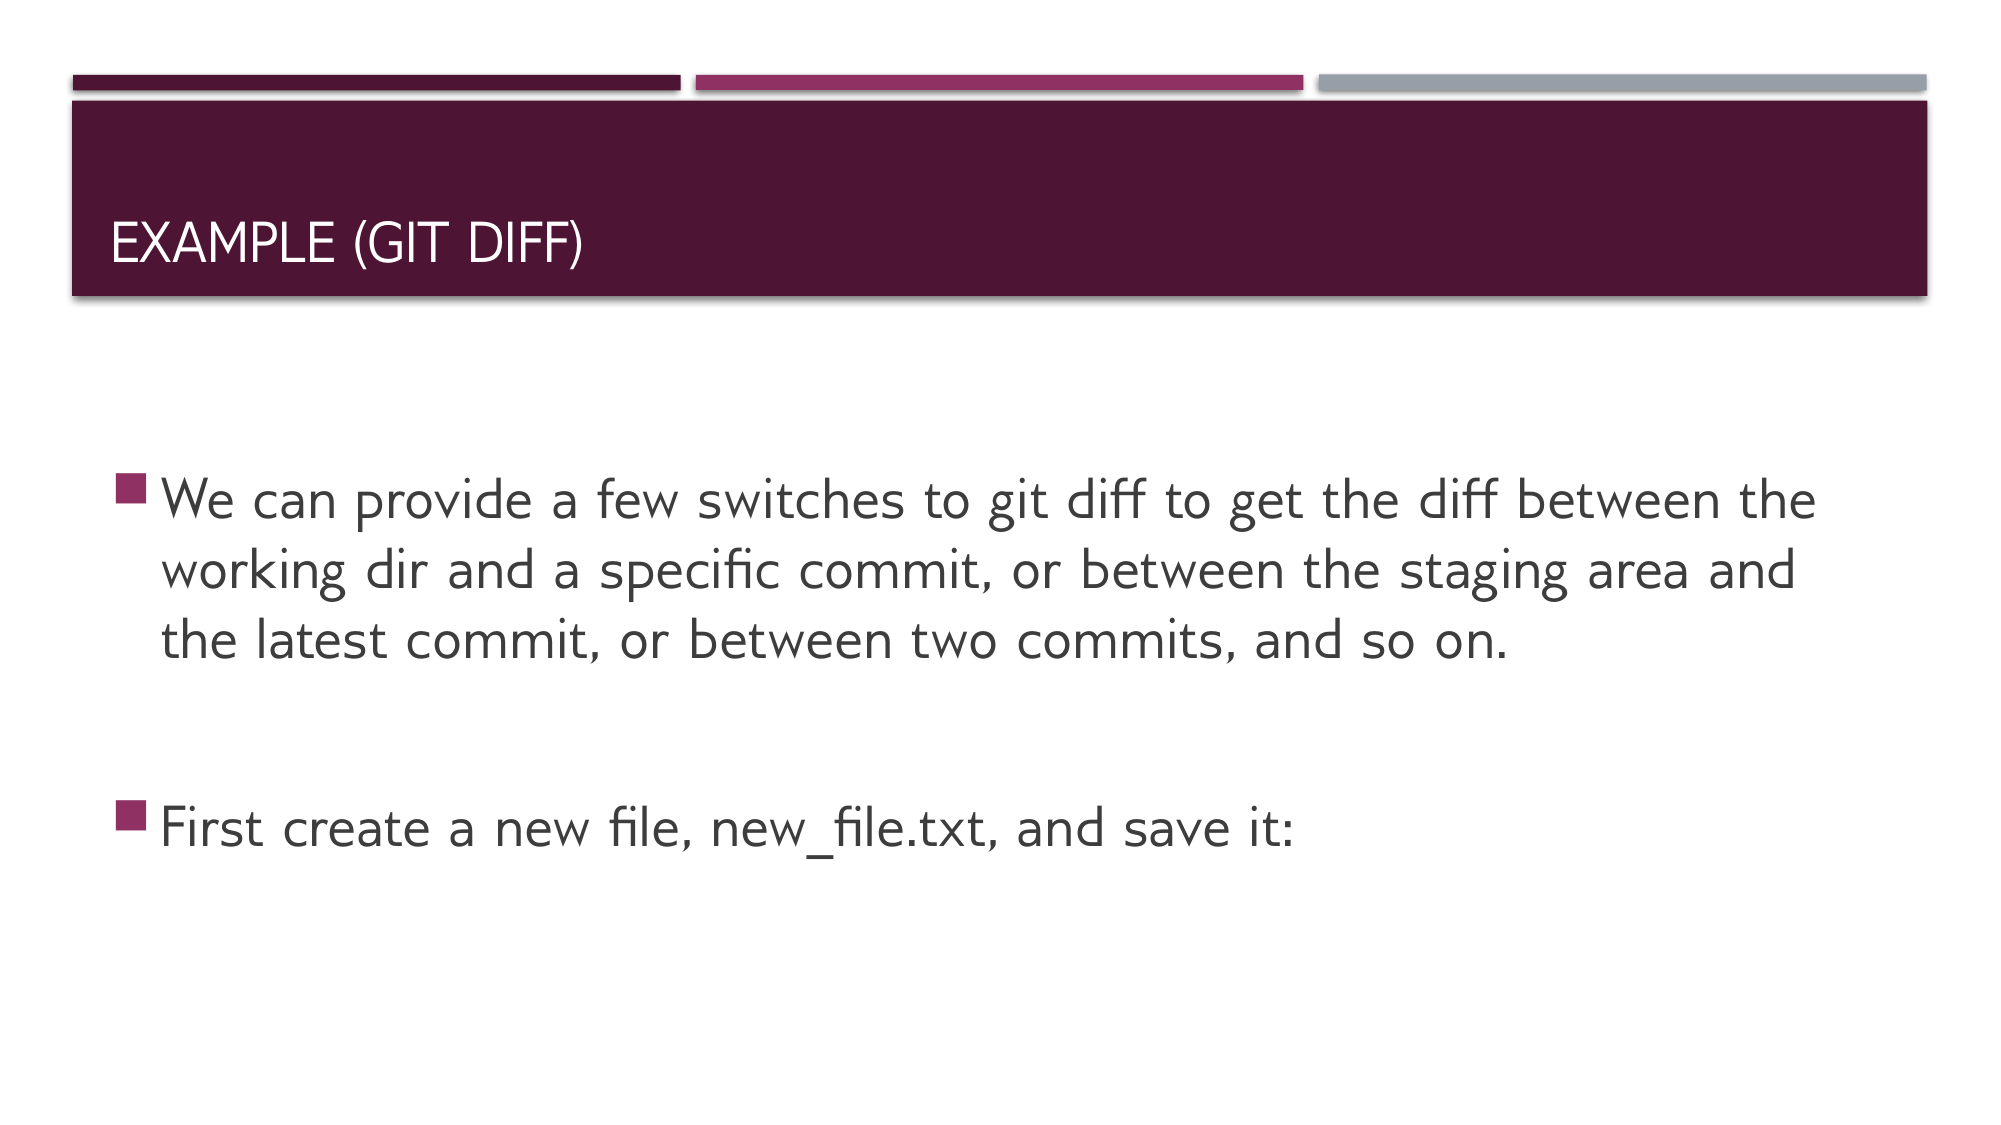

# Example (Git diff)
We can provide a few switches to git diff to get the diff between the working dir and a specific commit, or between the staging area and the latest commit, or between two commits, and so on.

First create a new file, new_file.txt, and save it: